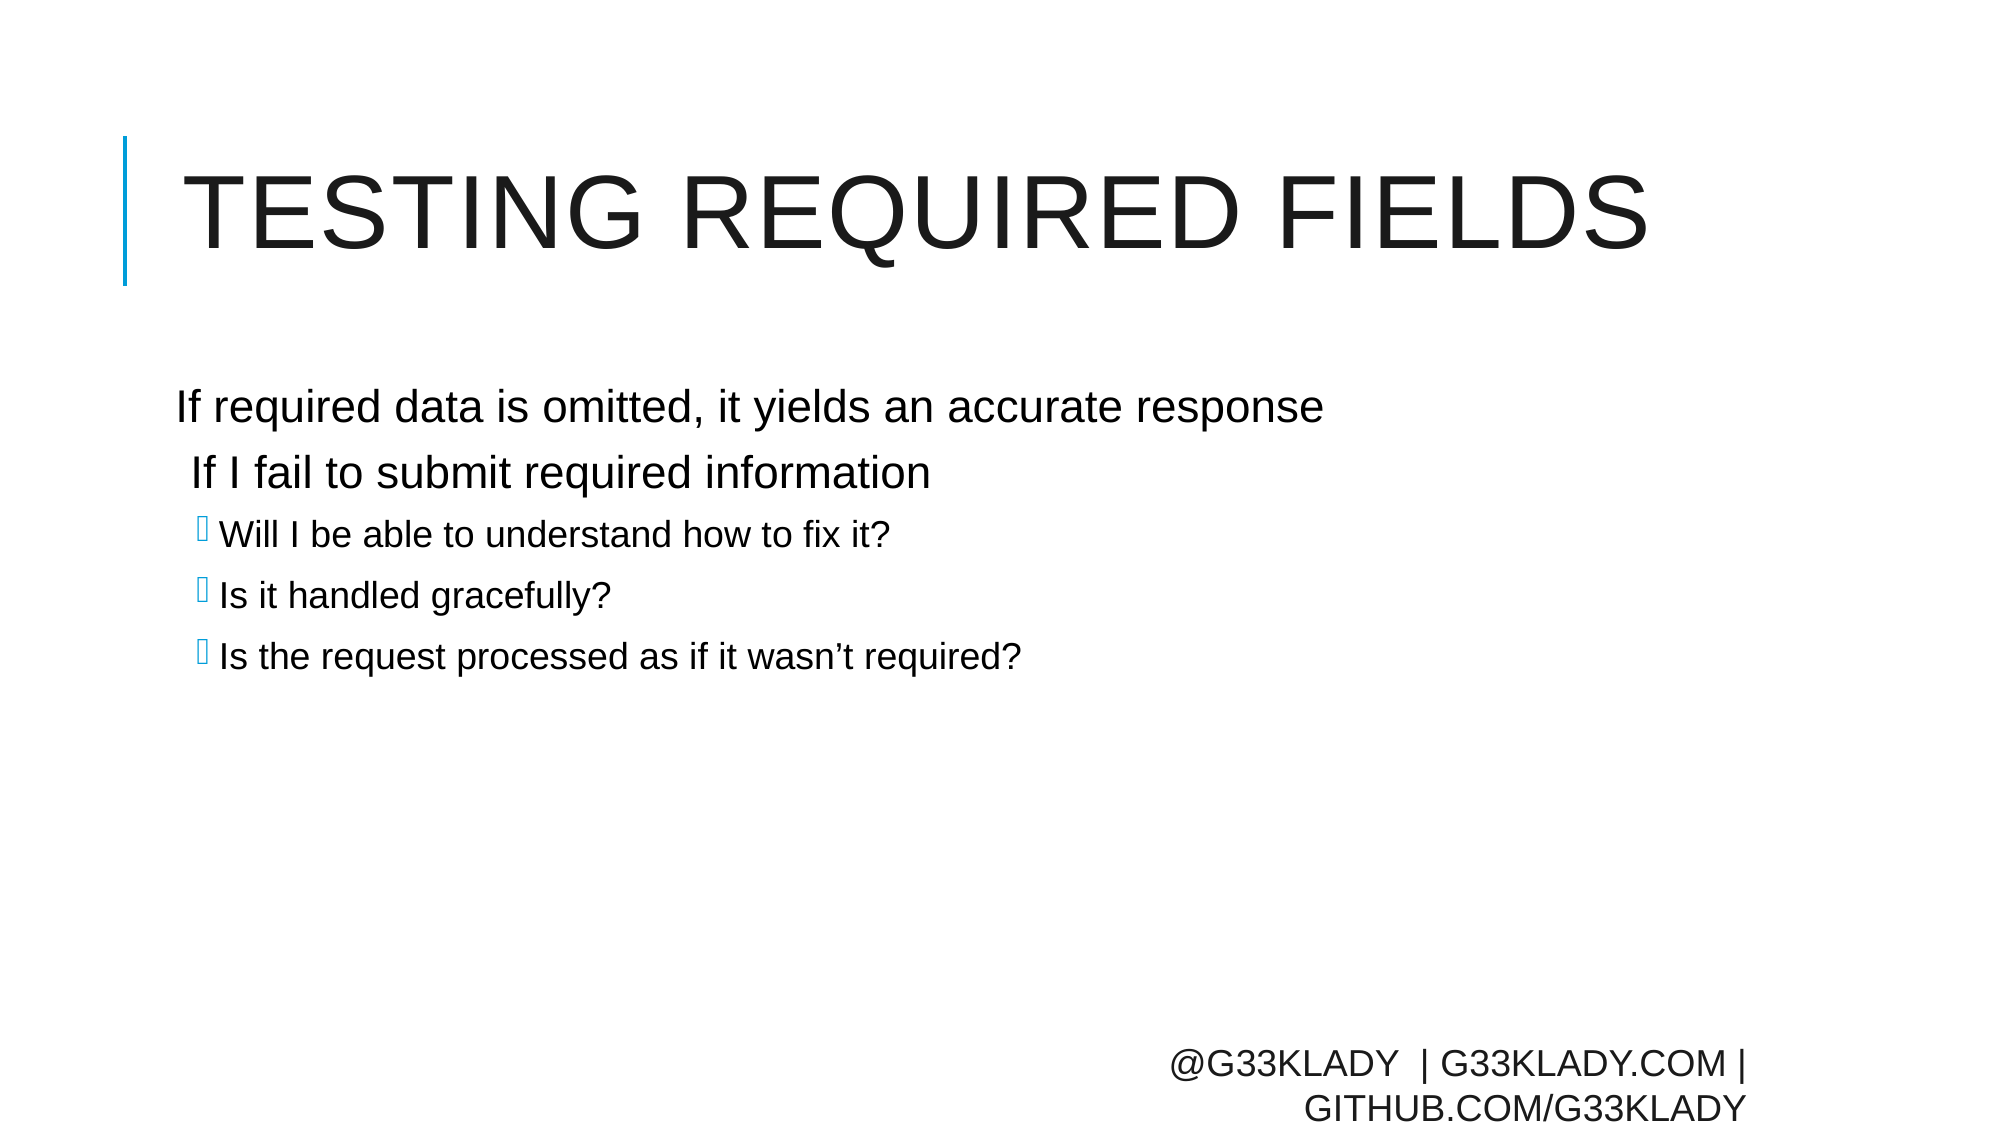

# Testing required fields
If required data is omitted, it yields an accurate response
If I fail to submit required information
Will I be able to understand how to fix it?
Is it handled gracefully?
Is the request processed as if it wasn’t required?

@g33klady  | g33klady.com | github.com/g33klady